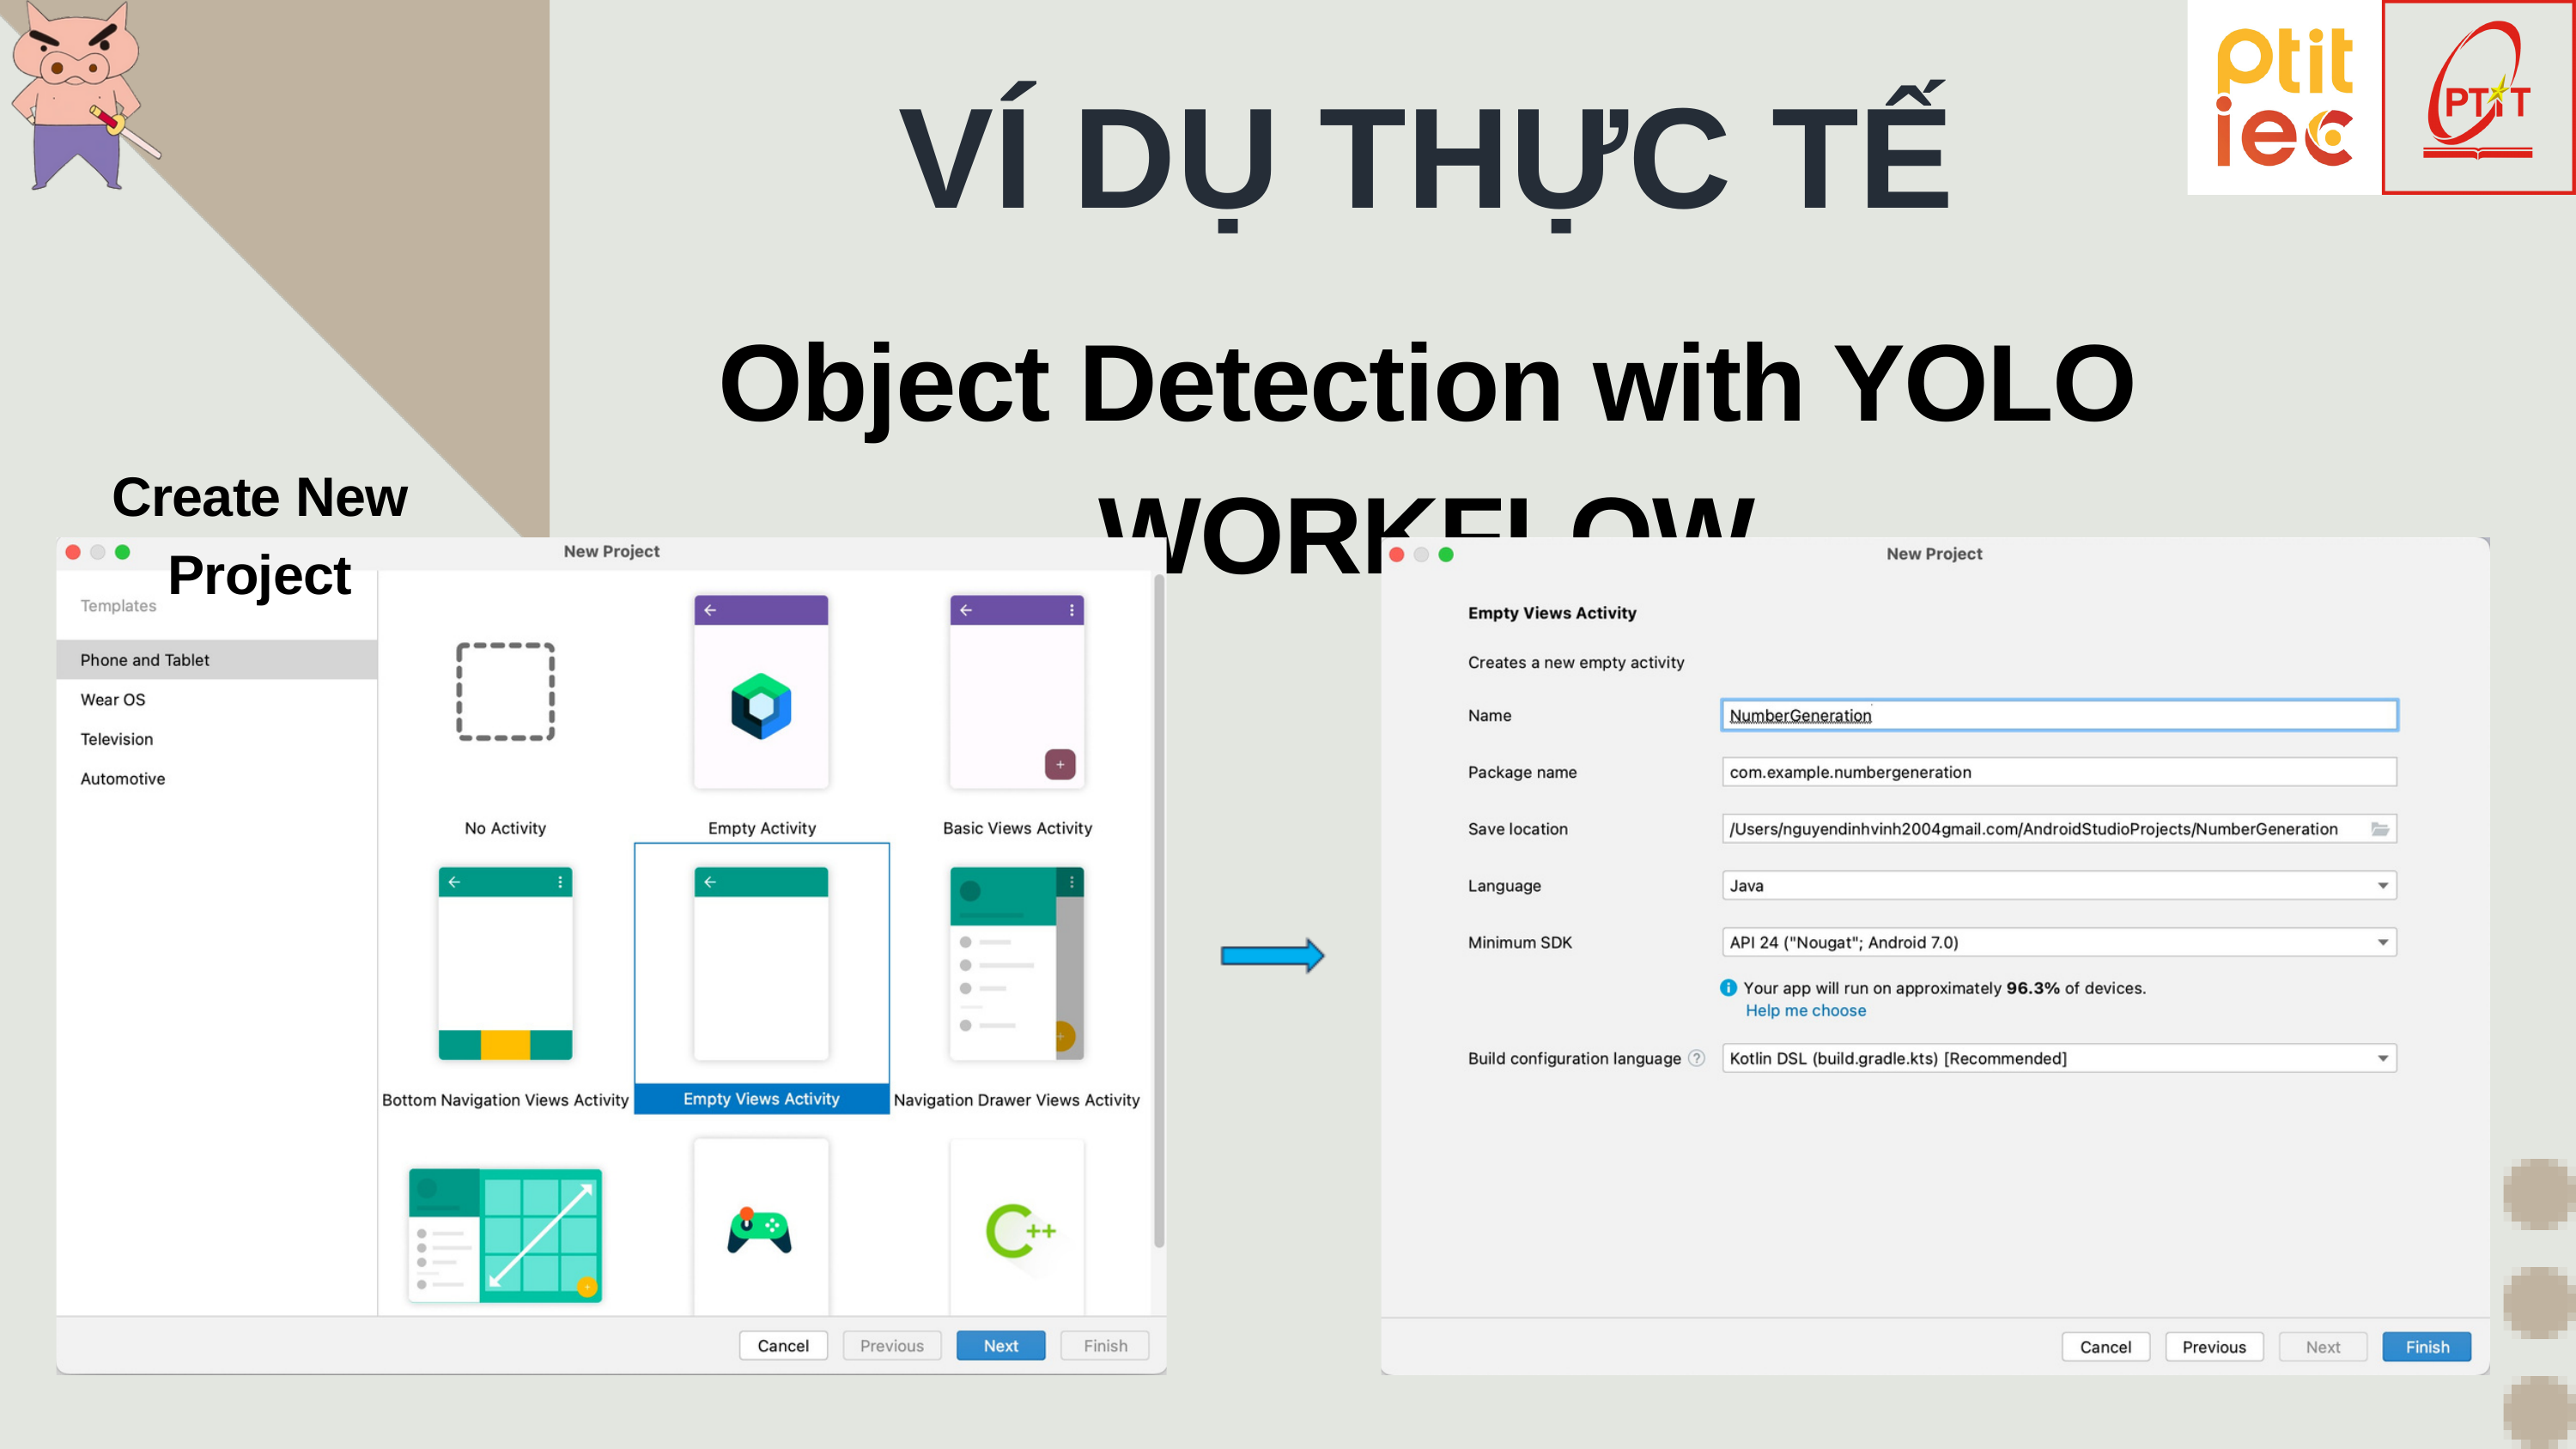

VÍ DỤ THỰC TẾ

Object Detection with YOLO WORKFLOW
Create New Project